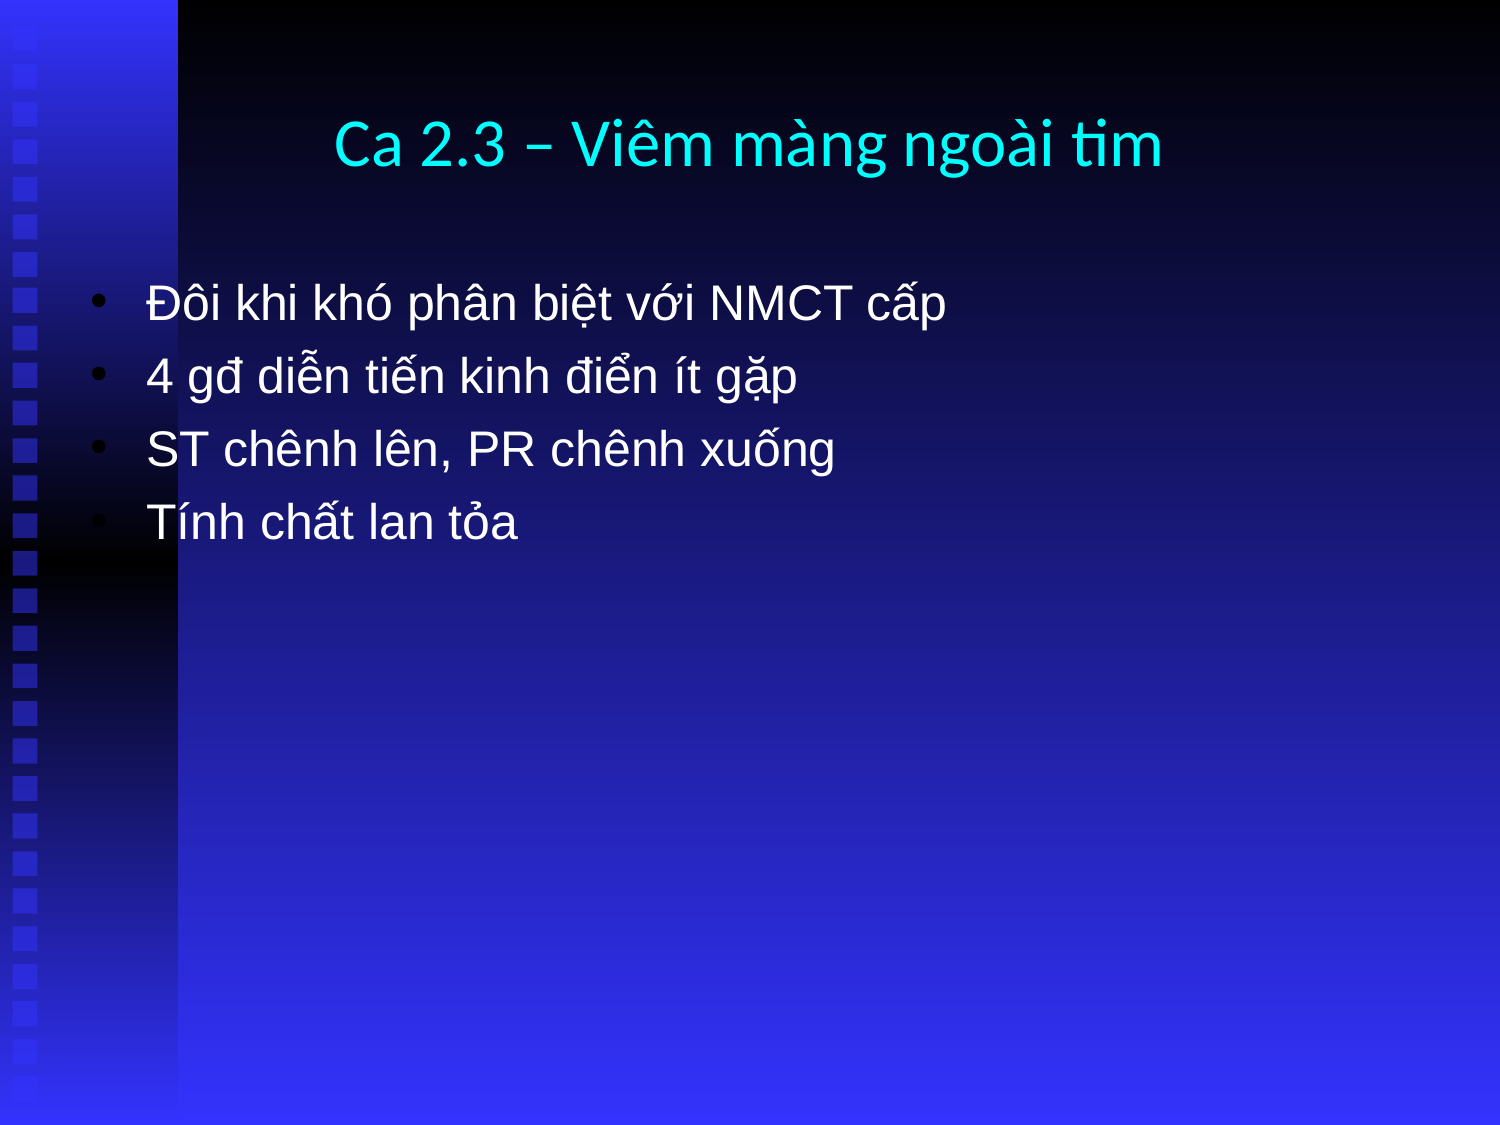

# Ca 2.3 – Viêm màng ngoài tim
Đôi khi khó phân biệt với NMCT cấp
4 gđ diễn tiến kinh điển ít gặp
ST chênh lên, PR chênh xuống
Tính chất lan tỏa